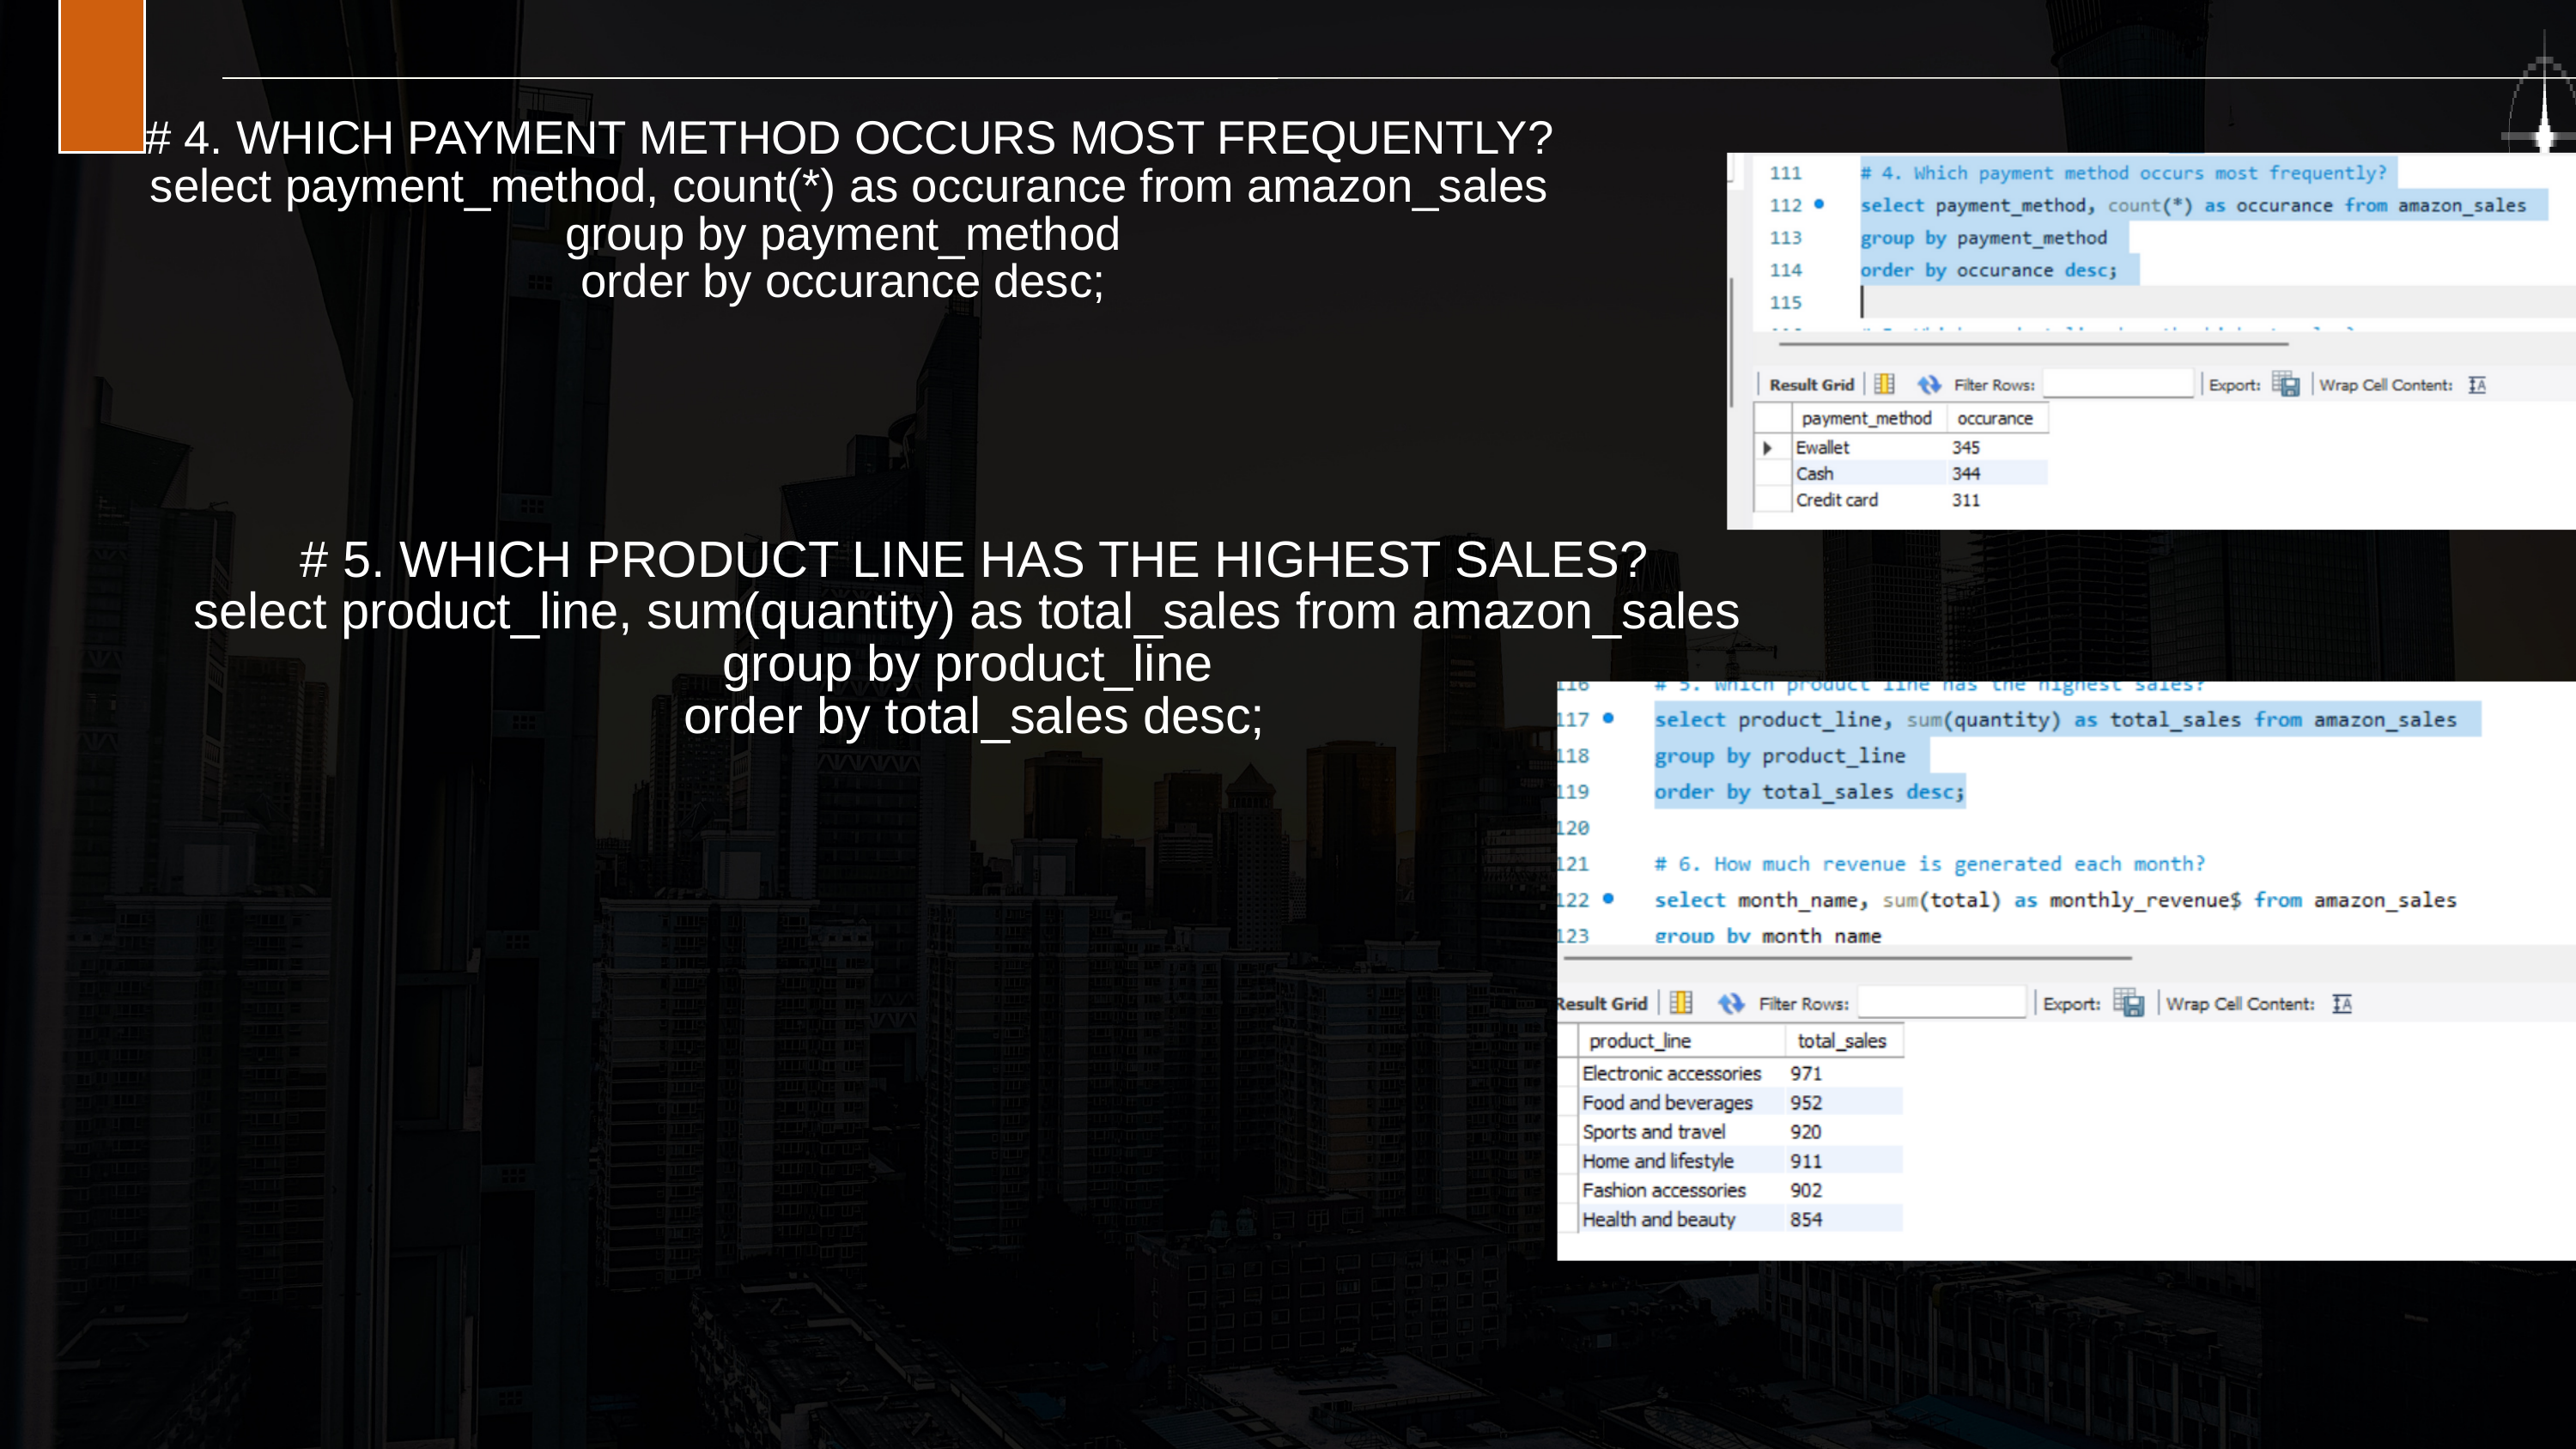

# 4. WHICH PAYMENT METHOD OCCURS MOST FREQUENTLY?
 select payment_method, count(*) as occurance from amazon_sales
group by payment_method
order by occurance desc;

# 5. WHICH PRODUCT LINE HAS THE HIGHEST SALES?
select product_line, sum(quantity) as total_sales from amazon_sales
group by product_line
order by total_sales desc;